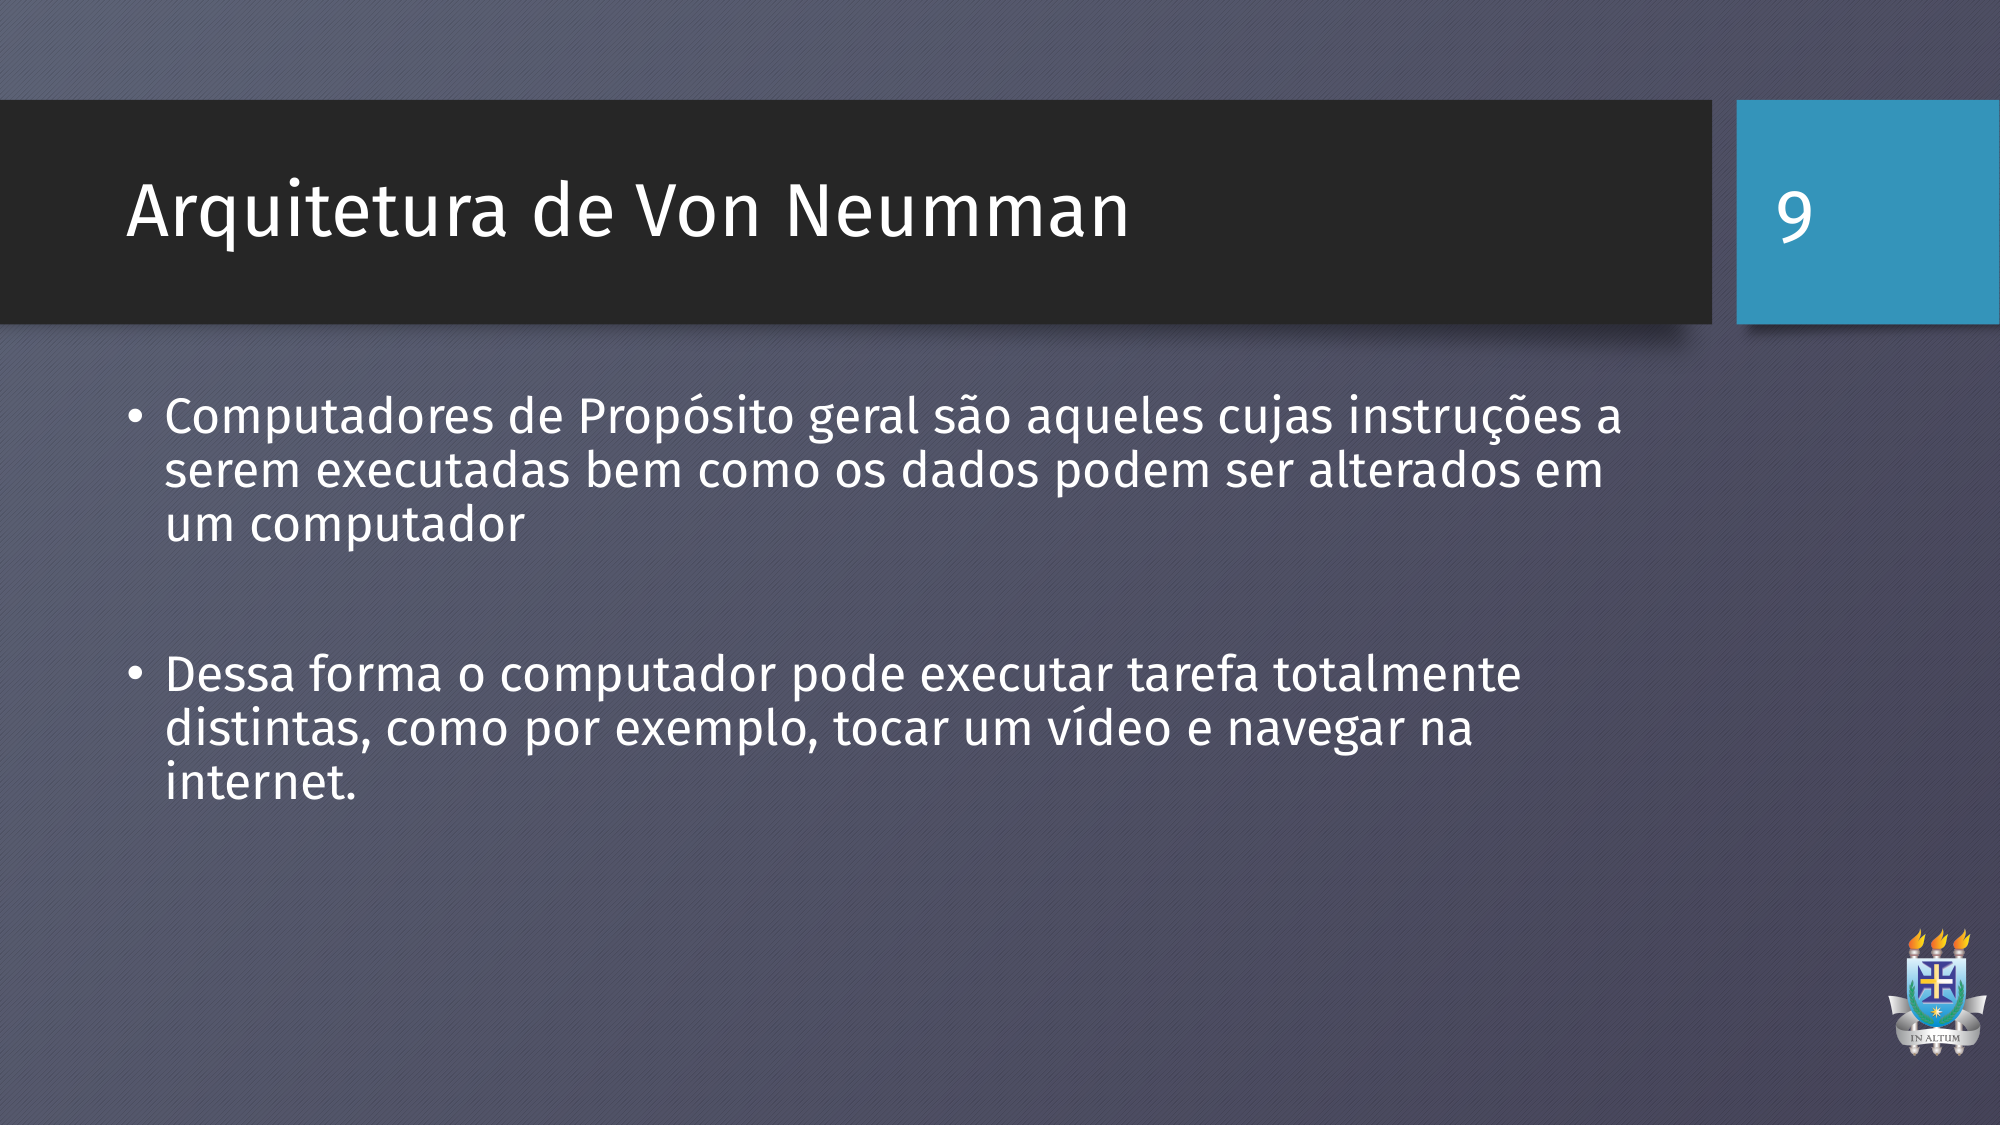

9
# Arquitetura de Von Neumman
Computadores de Propósito geral são aqueles cujas instruções a serem executadas bem como os dados podem ser alterados em um computador

Dessa forma o computador pode executar tarefa totalmente distintas, como por exemplo, tocar um vídeo e navegar na internet.